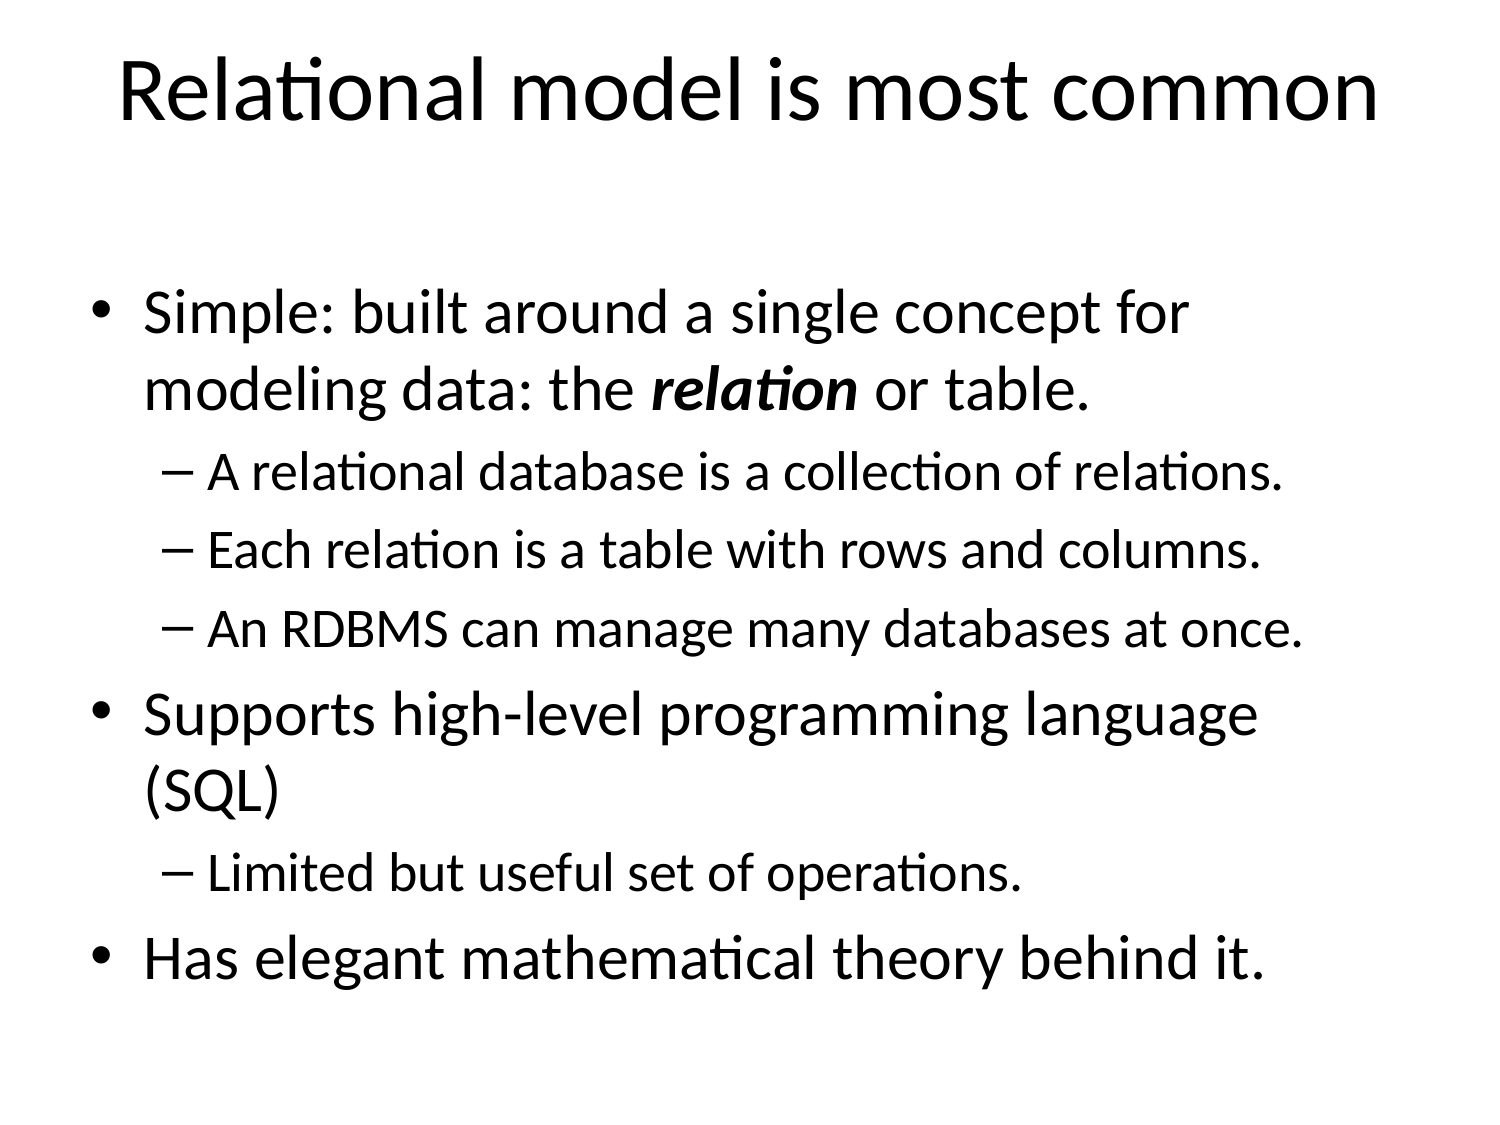

# Relational model is most common
Simple: built around a single concept for modeling data: the relation or table.
A relational database is a collection of relations.
Each relation is a table with rows and columns.
An RDBMS can manage many databases at once.
Supports high-level programming language (SQL)
Limited but useful set of operations.
Has elegant mathematical theory behind it.